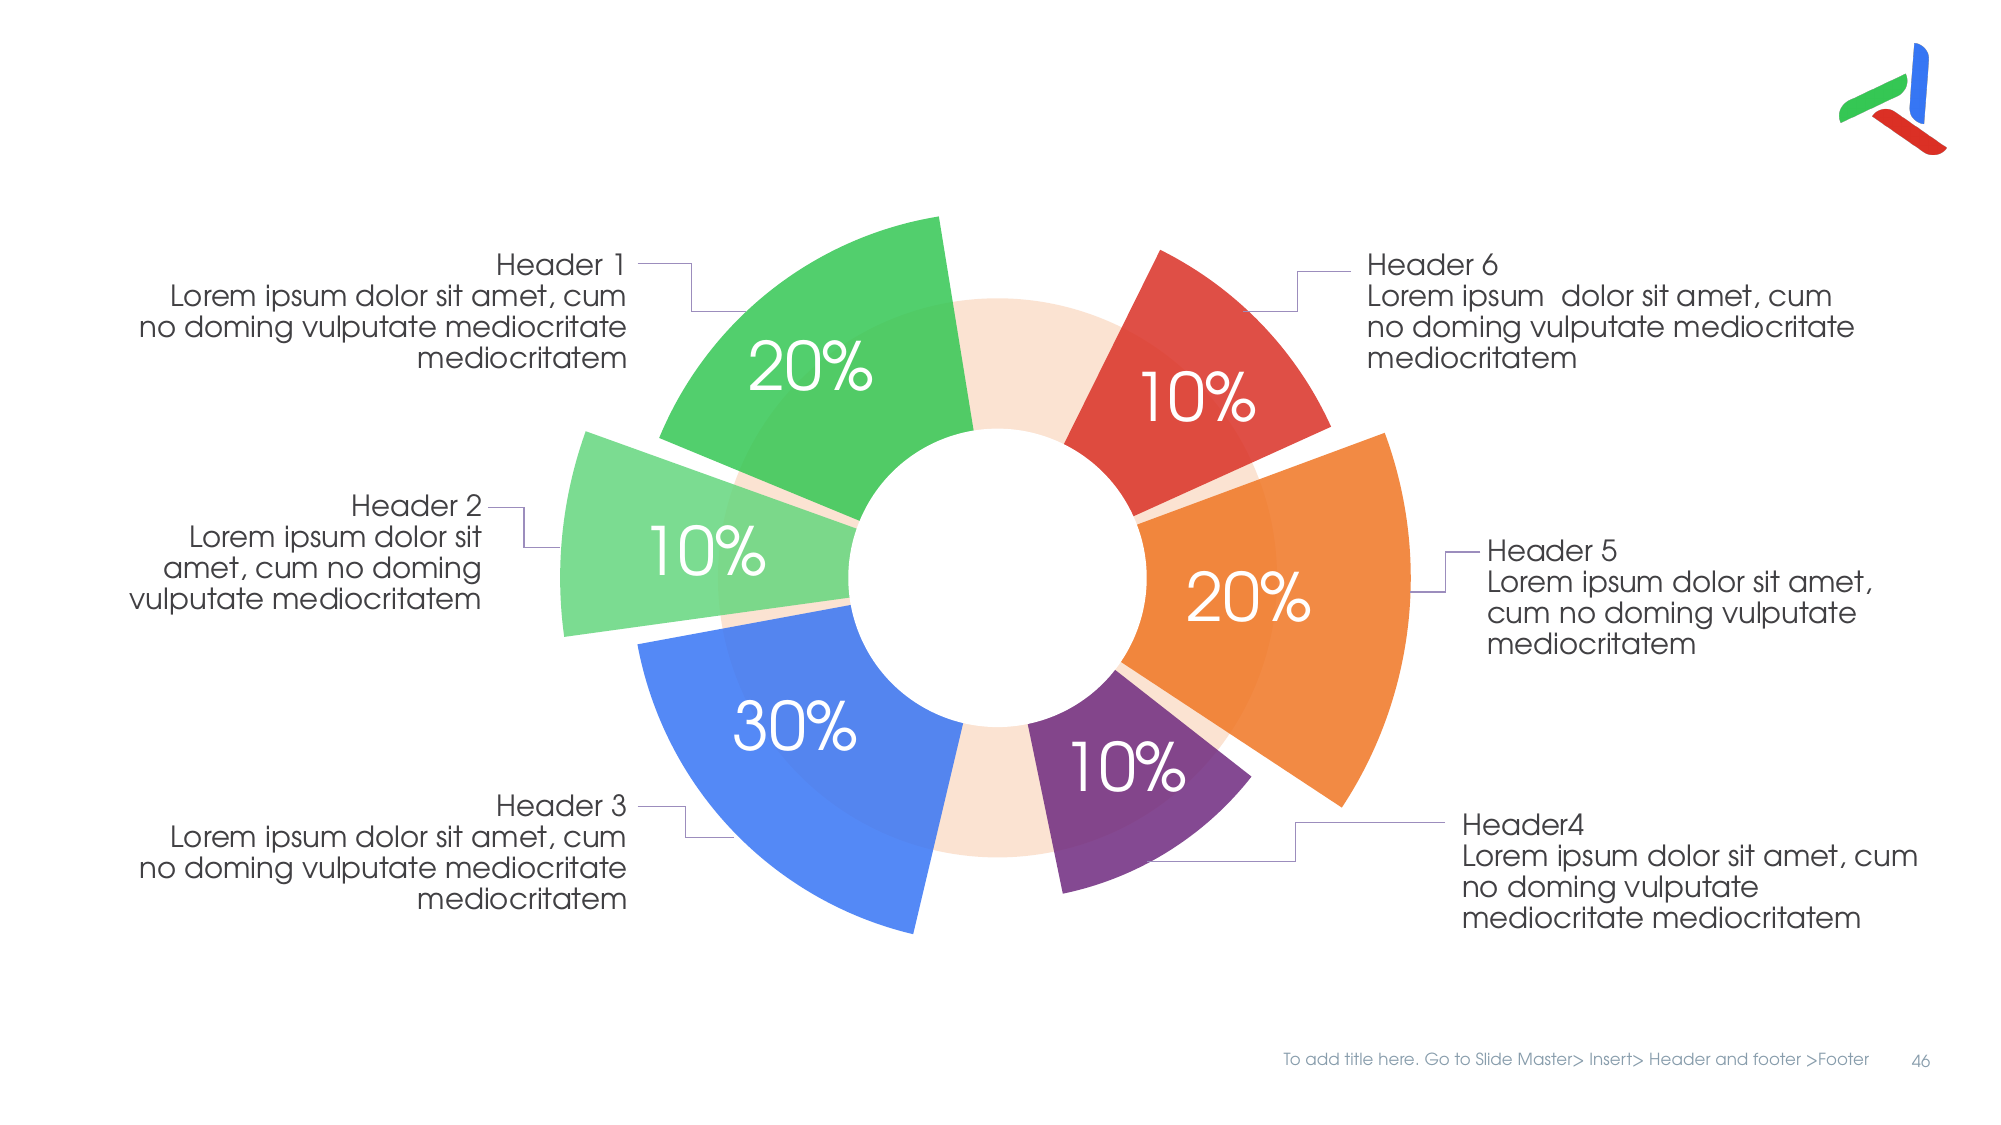

#

10%

20%

20%

30%

10%
Header 1
Lorem ipsum dolor sit amet, cum no doming vulputate mediocritate mediocritatem

Header 6
Lorem ipsum  dolor sit amet, cum no doming vulputate mediocritate  mediocritatem

10%

Header 2
Lorem ipsum dolor sit amet, cum no doming vulputate mediocritatem
Header 5
Lorem ipsum dolor sit amet, cum no doming vulputate mediocritatem
Header 3
Lorem ipsum dolor sit amet, cum no doming vulputate mediocritate mediocritatem
Header4
Lorem ipsum dolor sit amet, cum no doming vulputate mediocritate mediocritatem
To add title here. Go to Slide Master> Insert> Header and footer >Footer